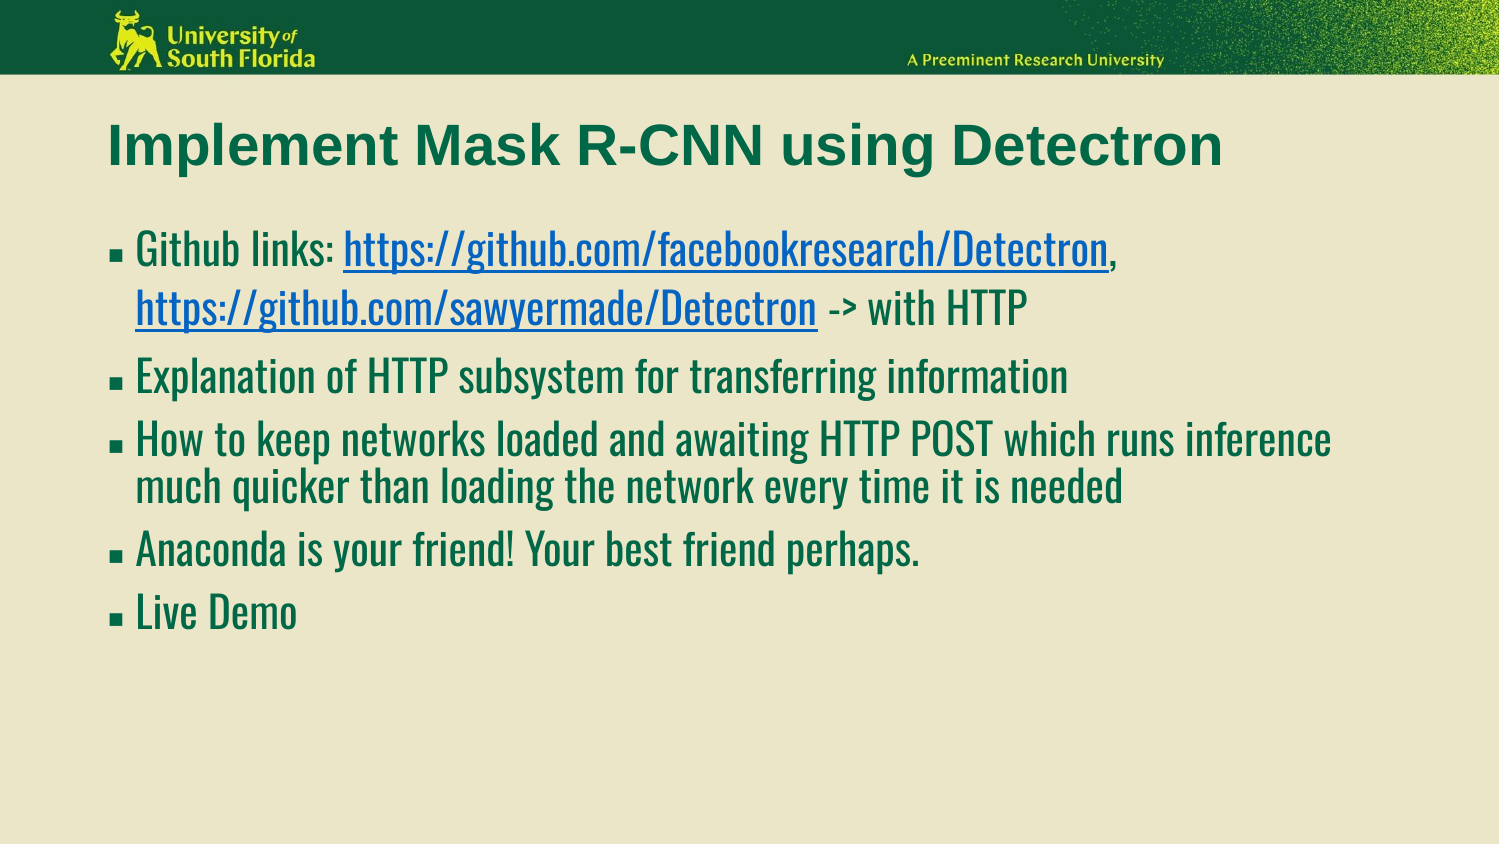

# Implement Mask R-CNN using Detectron
Github links: https://github.com/facebookresearch/Detectron, https://github.com/sawyermade/Detectron -> with HTTP
Explanation of HTTP subsystem for transferring information
How to keep networks loaded and awaiting HTTP POST which runs inference much quicker than loading the network every time it is needed
Anaconda is your friend! Your best friend perhaps.
Live Demo